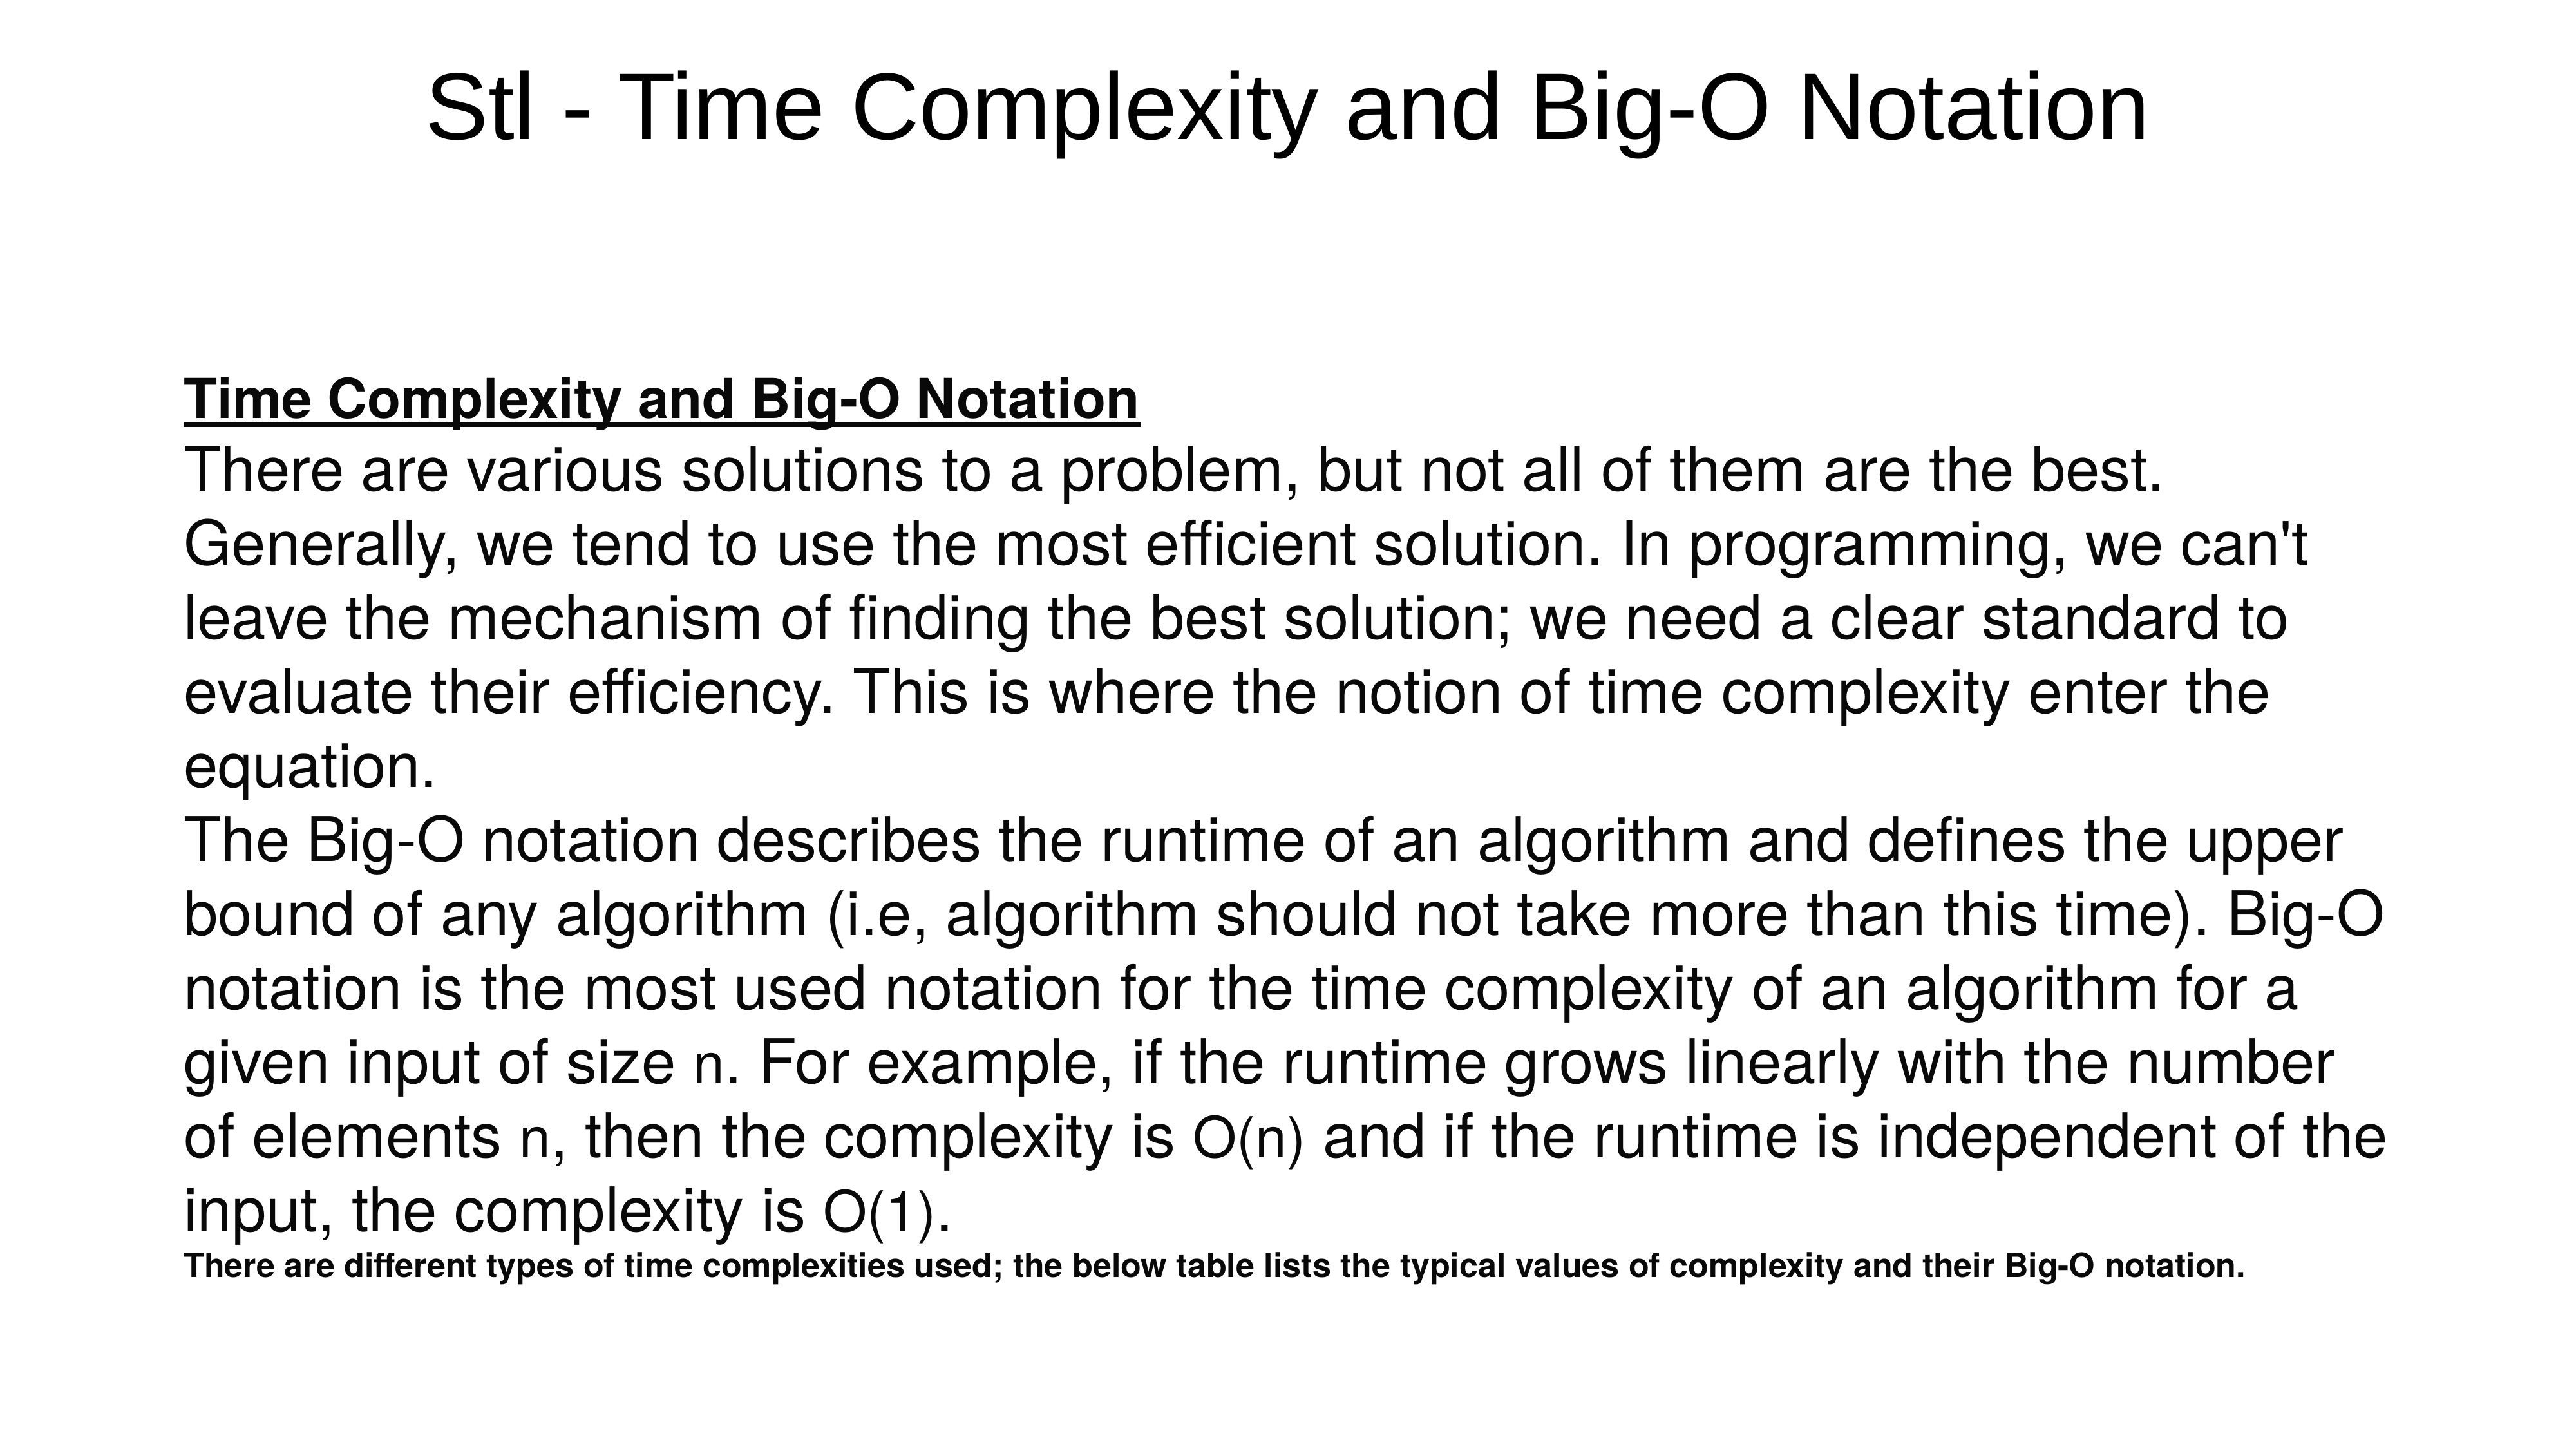

# Stl - Time Complexity and Big-O Notation

Time Complexity and Big-O Notation
There are various solutions to a problem, but not all of them are the best. Generally, we tend to use the most efficient solution. In programming, we can't leave the mechanism of finding the best solution; we need a clear standard to evaluate their efficiency. This is where the notion of time complexity enter the equation.
The Big-O notation describes the runtime of an algorithm and defines the upper bound of any algorithm (i.e, algorithm should not take more than this time). Big-O notation is the most used notation for the time complexity of an algorithm for a given input of size n. For example, if the runtime grows linearly with the number of elements n, then the complexity is O(n) and if the runtime is independent of the input, the complexity is O(1).
There are different types of time complexities used; the below table lists the typical values of complexity and their Big-O notation.